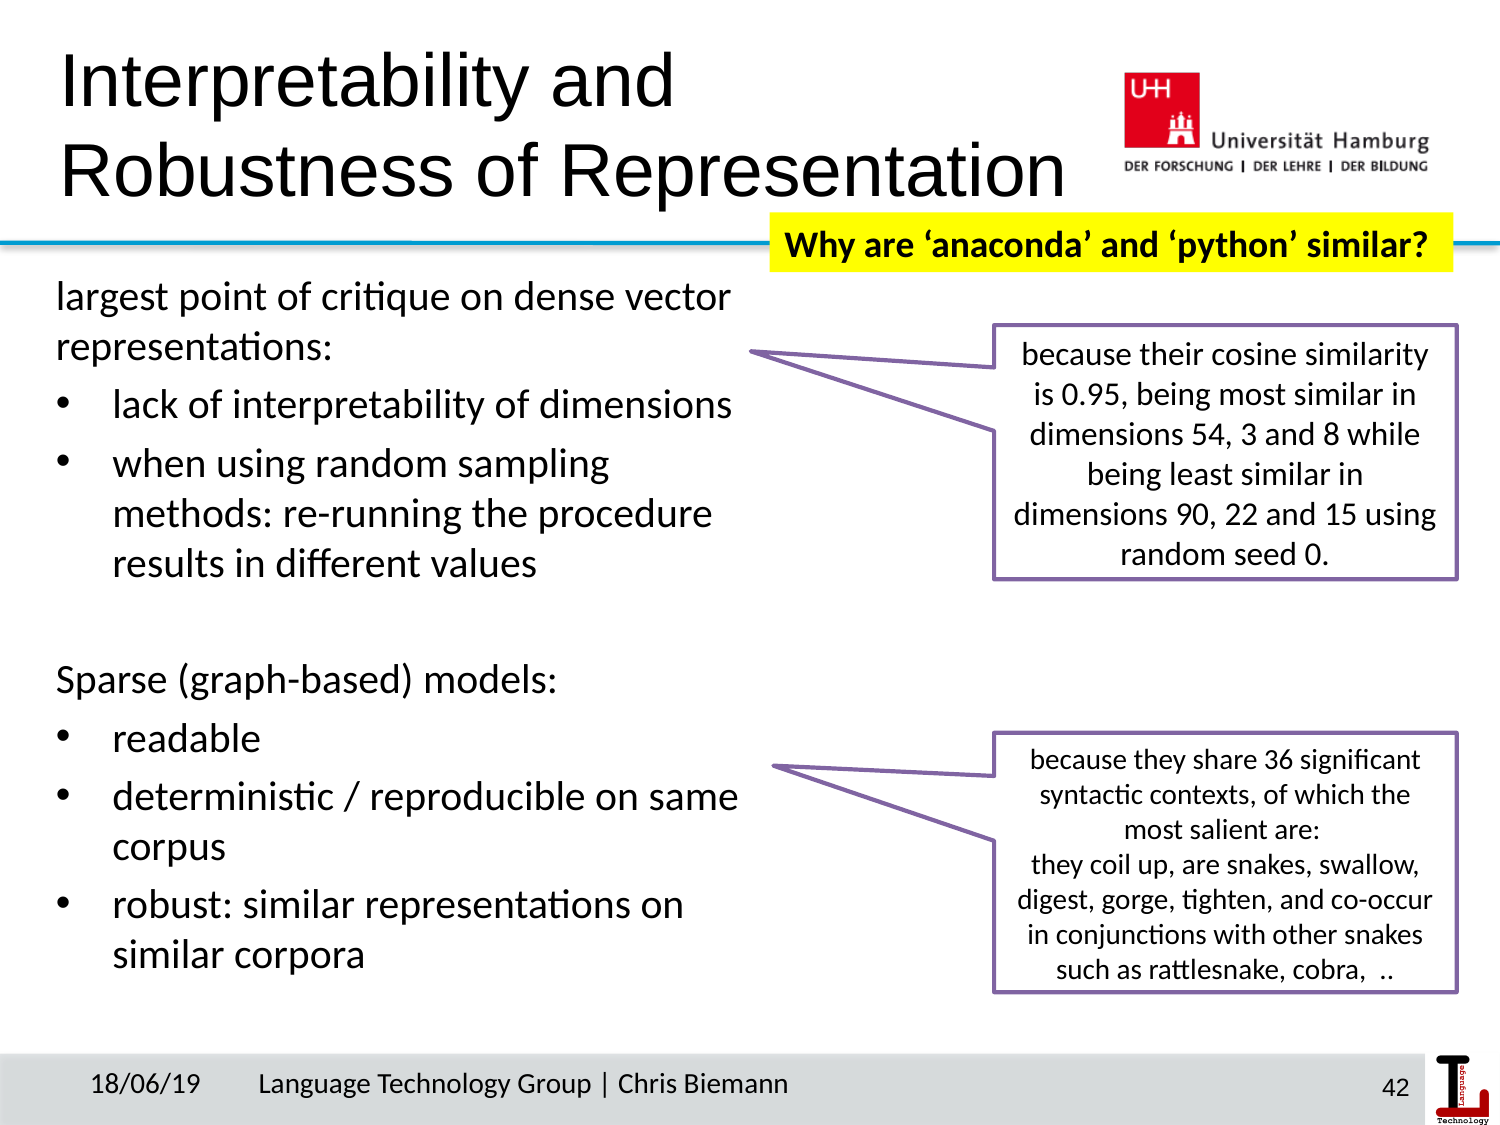

# Interpretability and Robustness of Representation
Why are ‘anaconda’ and ‘python’ similar?
largest point of critique on dense vector representations:
lack of interpretability of dimensions
when using random sampling methods: re-running the procedure results in different values

Sparse (graph-based) models:
readable
deterministic / reproducible on same corpus
robust: similar representations on similar corpora

because their cosine similarity is 0.95, being most similar in dimensions 54, 3 and 8 while being least similar in dimensions 90, 22 and 15 using random seed 0.
because they share 36 significant syntactic contexts, of which the most salient are:
they coil up, are snakes, swallow, digest, gorge, tighten, and co-occur in conjunctions with other snakes such as rattlesnake, cobra,  ..
18/06/19
 Language Technology Group | Chris Biemann
42